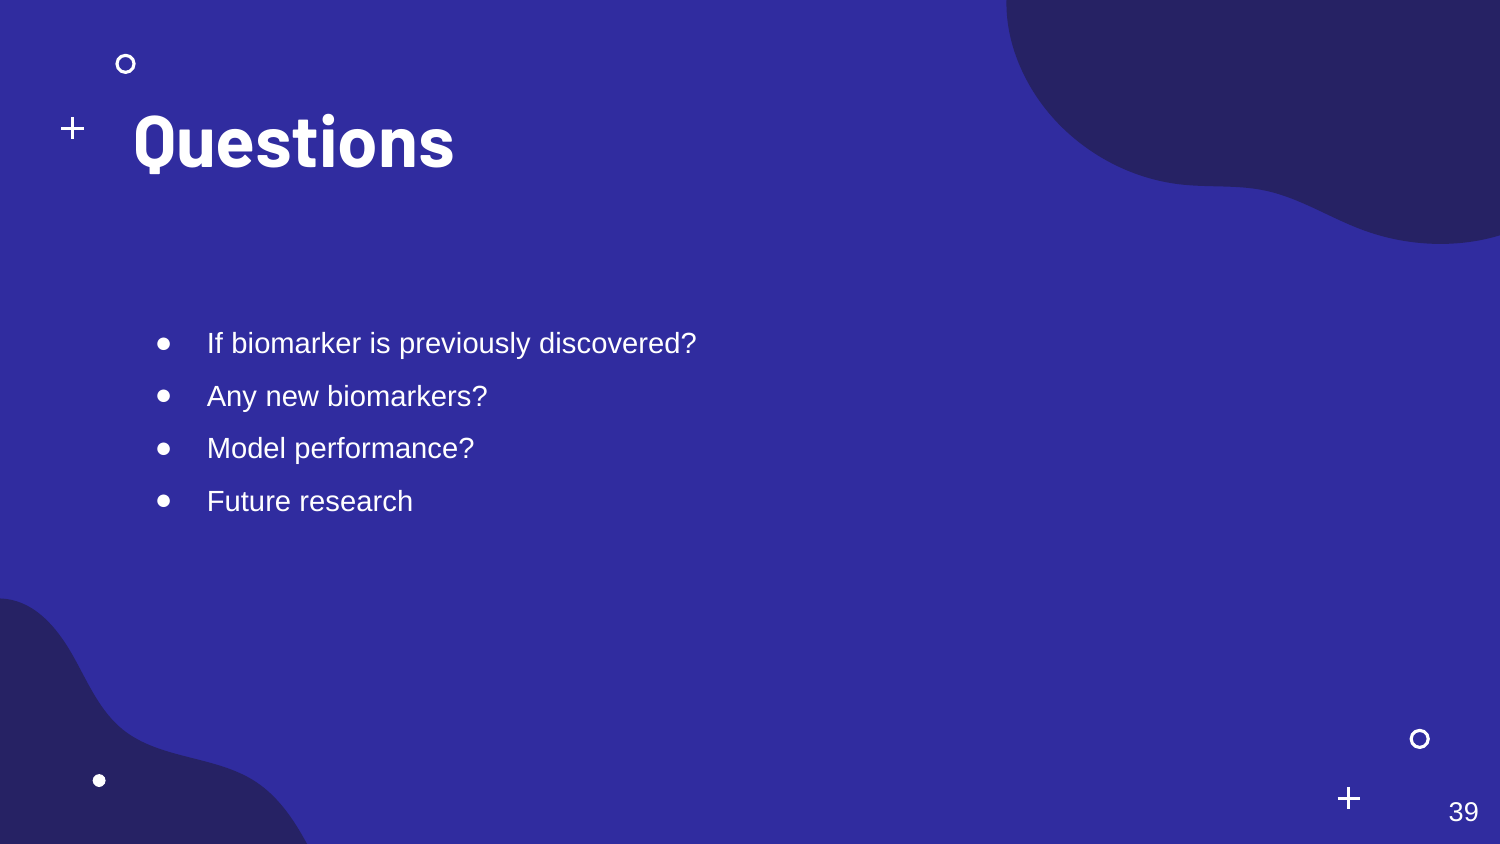

# Questions
If biomarker is previously discovered?
Any new biomarkers?
Model performance?
Future research
39